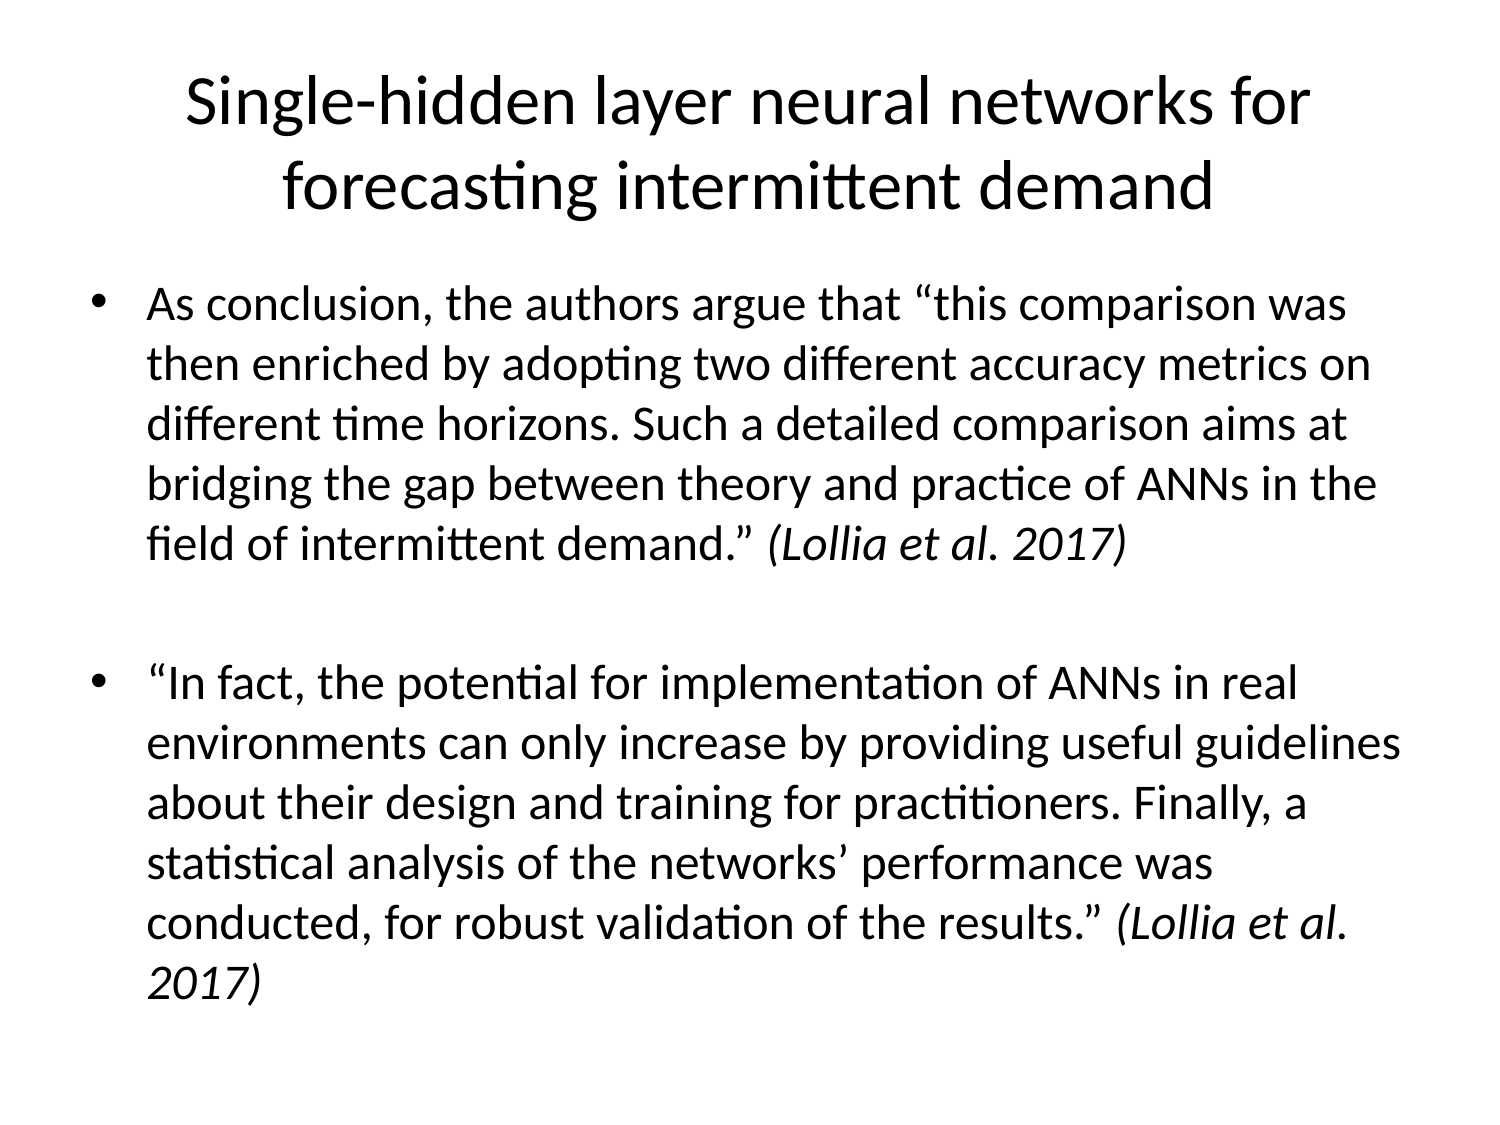

# Single-hidden layer neural networks for forecasting intermittent demand
As conclusion, the authors argue that “this comparison was then enriched by adopting two different accuracy metrics on different time horizons. Such a detailed comparison aims at bridging the gap between theory and practice of ANNs in the field of intermittent demand.” (Lollia et al. 2017)

“In fact, the potential for implementation of ANNs in real environments can only increase by providing useful guidelines about their design and training for practitioners. Finally, a statistical analysis of the networks’ performance was conducted, for robust validation of the results.” (Lollia et al. 2017)